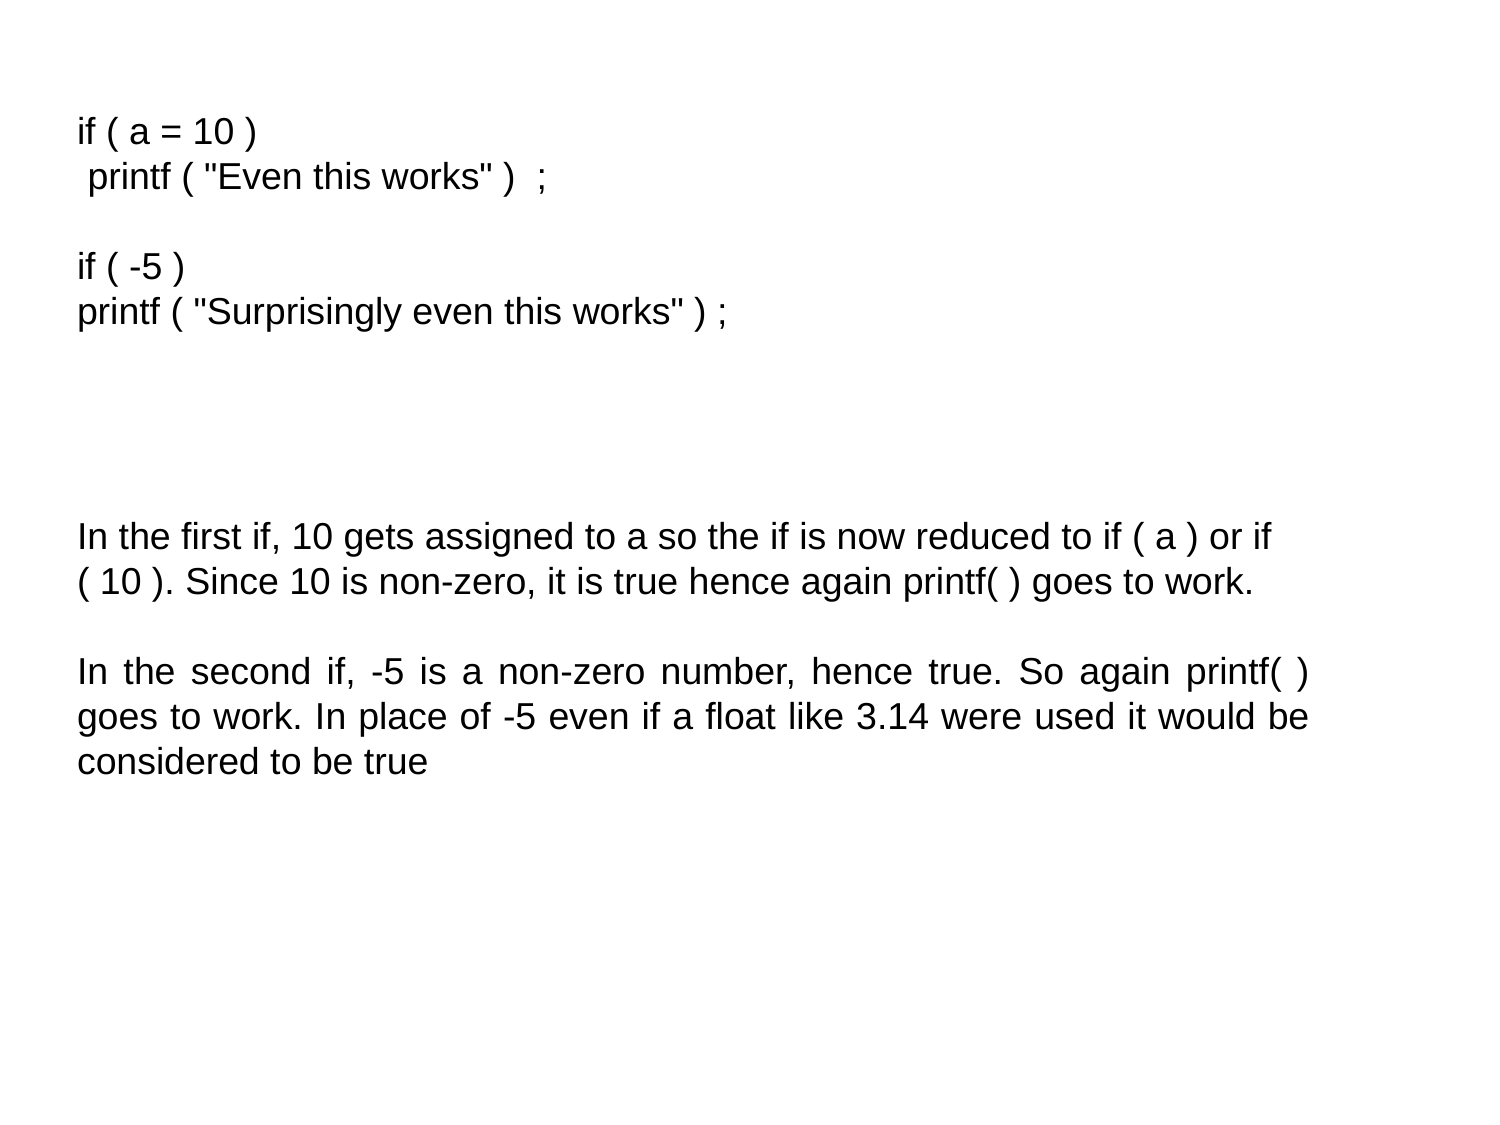

if ( a = 10 )
 printf ( "Even this works" )  ;

if ( -5 )
printf ( "Surprisingly even this works" ) ;

In the first if, 10 gets assigned to a so the if is now reduced to if ( a ) or if ( 10 ). Since 10 is non-zero, it is true hence again printf( ) goes to work.

In the second if, -5 is a non-zero number, hence true. So again printf( ) goes to work. In place of -5 even if a float like 3.14 were used it would be considered to be true